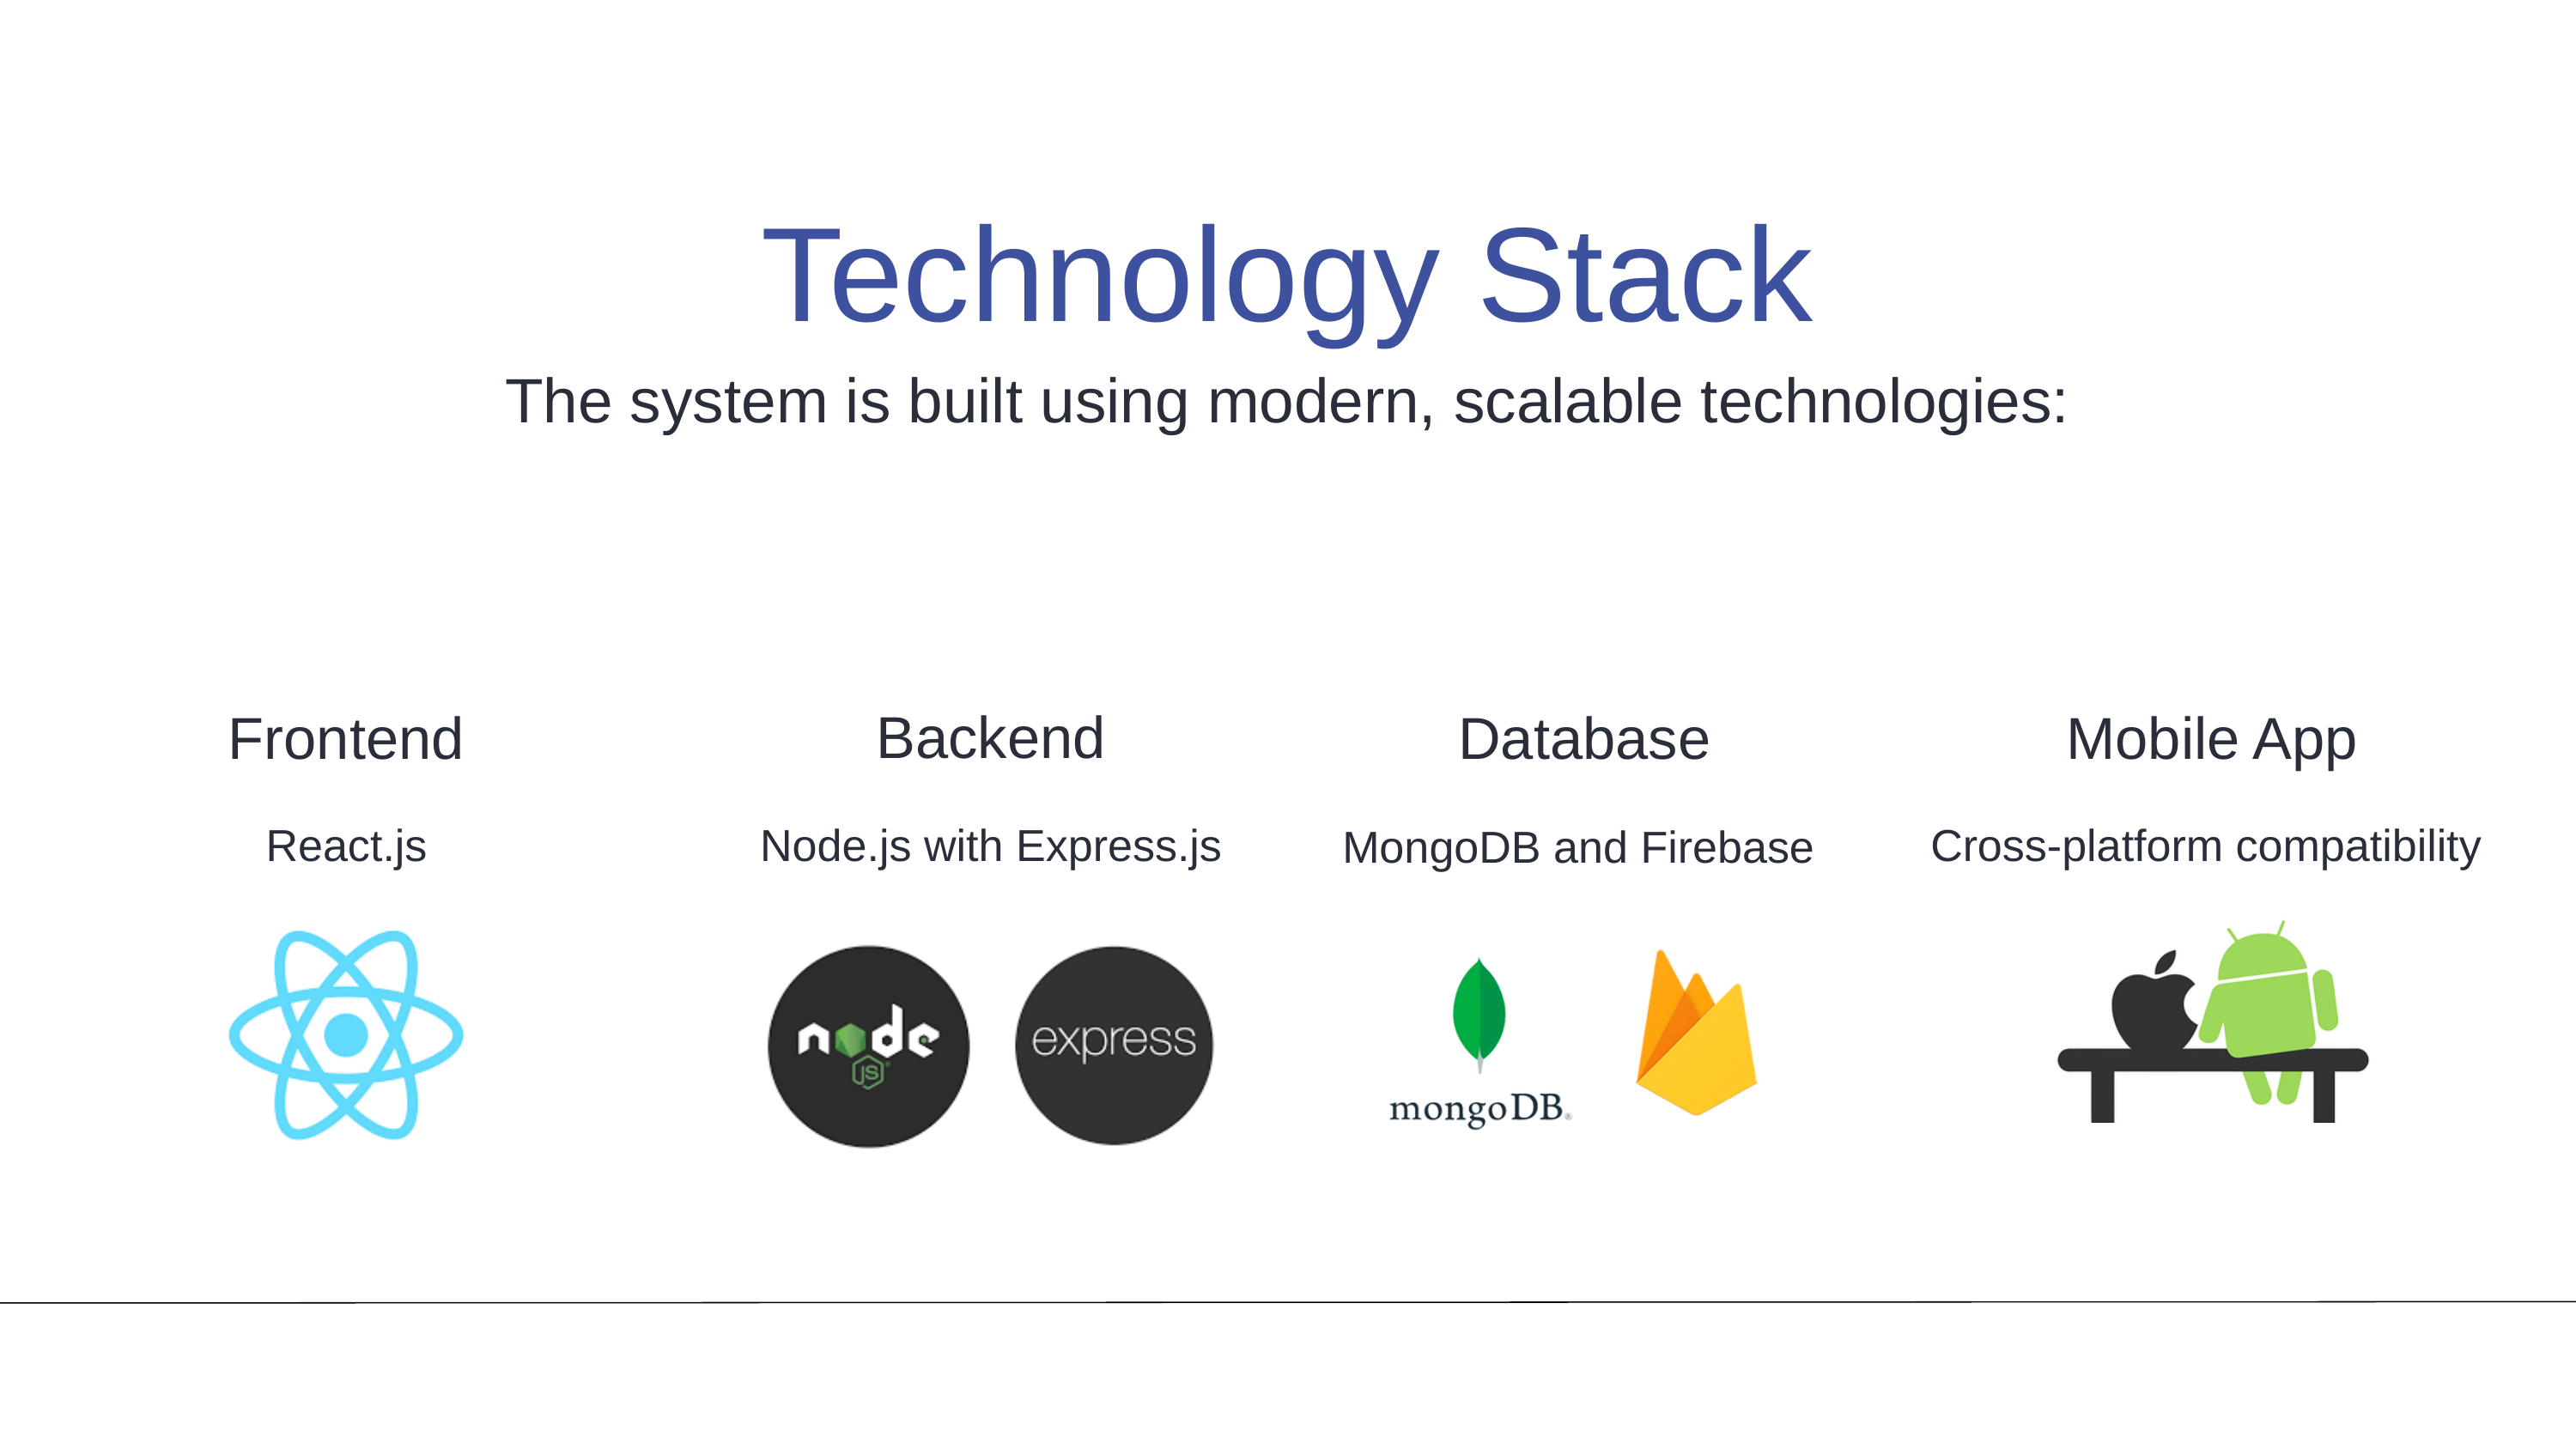

Technology Stack
The system is built using modern, scalable technologies:
Backend
Node.js with Express.js
Database
MongoDB and Firebase
Frontend
React.js
Mobile App
Cross-platform compatibility